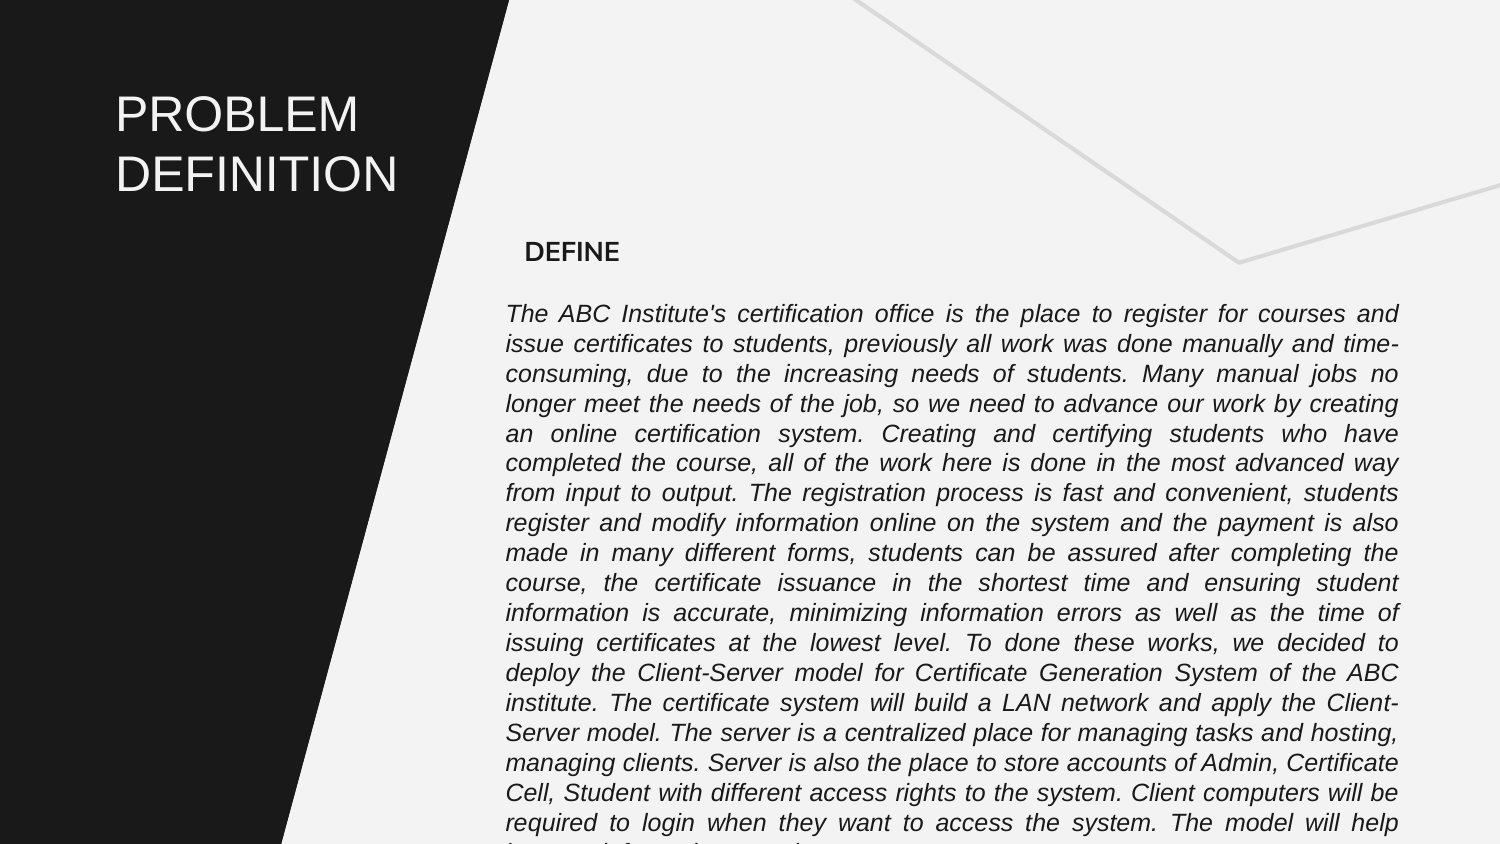

# PROBLEM DEFINITION
DEFINE
The ABC Institute's certification office is the place to register for courses and issue certificates to students, previously all work was done manually and time-consuming, due to the increasing needs of students. Many manual jobs no longer meet the needs of the job, so we need to advance our work by creating an online certification system. Creating and certifying students who have completed the course, all of the work here is done in the most advanced way from input to output. The registration process is fast and convenient, students register and modify information online on the system and the payment is also made in many different forms, students can be assured after completing the course, the certificate issuance in the shortest time and ensuring student information is accurate, minimizing information errors as well as the time of issuing certificates at the lowest level. To done these works, we decided to deploy the Client-Server model for Certificate Generation System of the ABC institute. The certificate system will build a LAN network and apply the Client-Server model. The server is a centralized place for managing tasks and hosting, managing clients. Server is also the place to store accounts of Admin, Certificate Cell, Student with different access rights to the system. Client computers will be required to login when they want to access the system. The model will help improve information security.